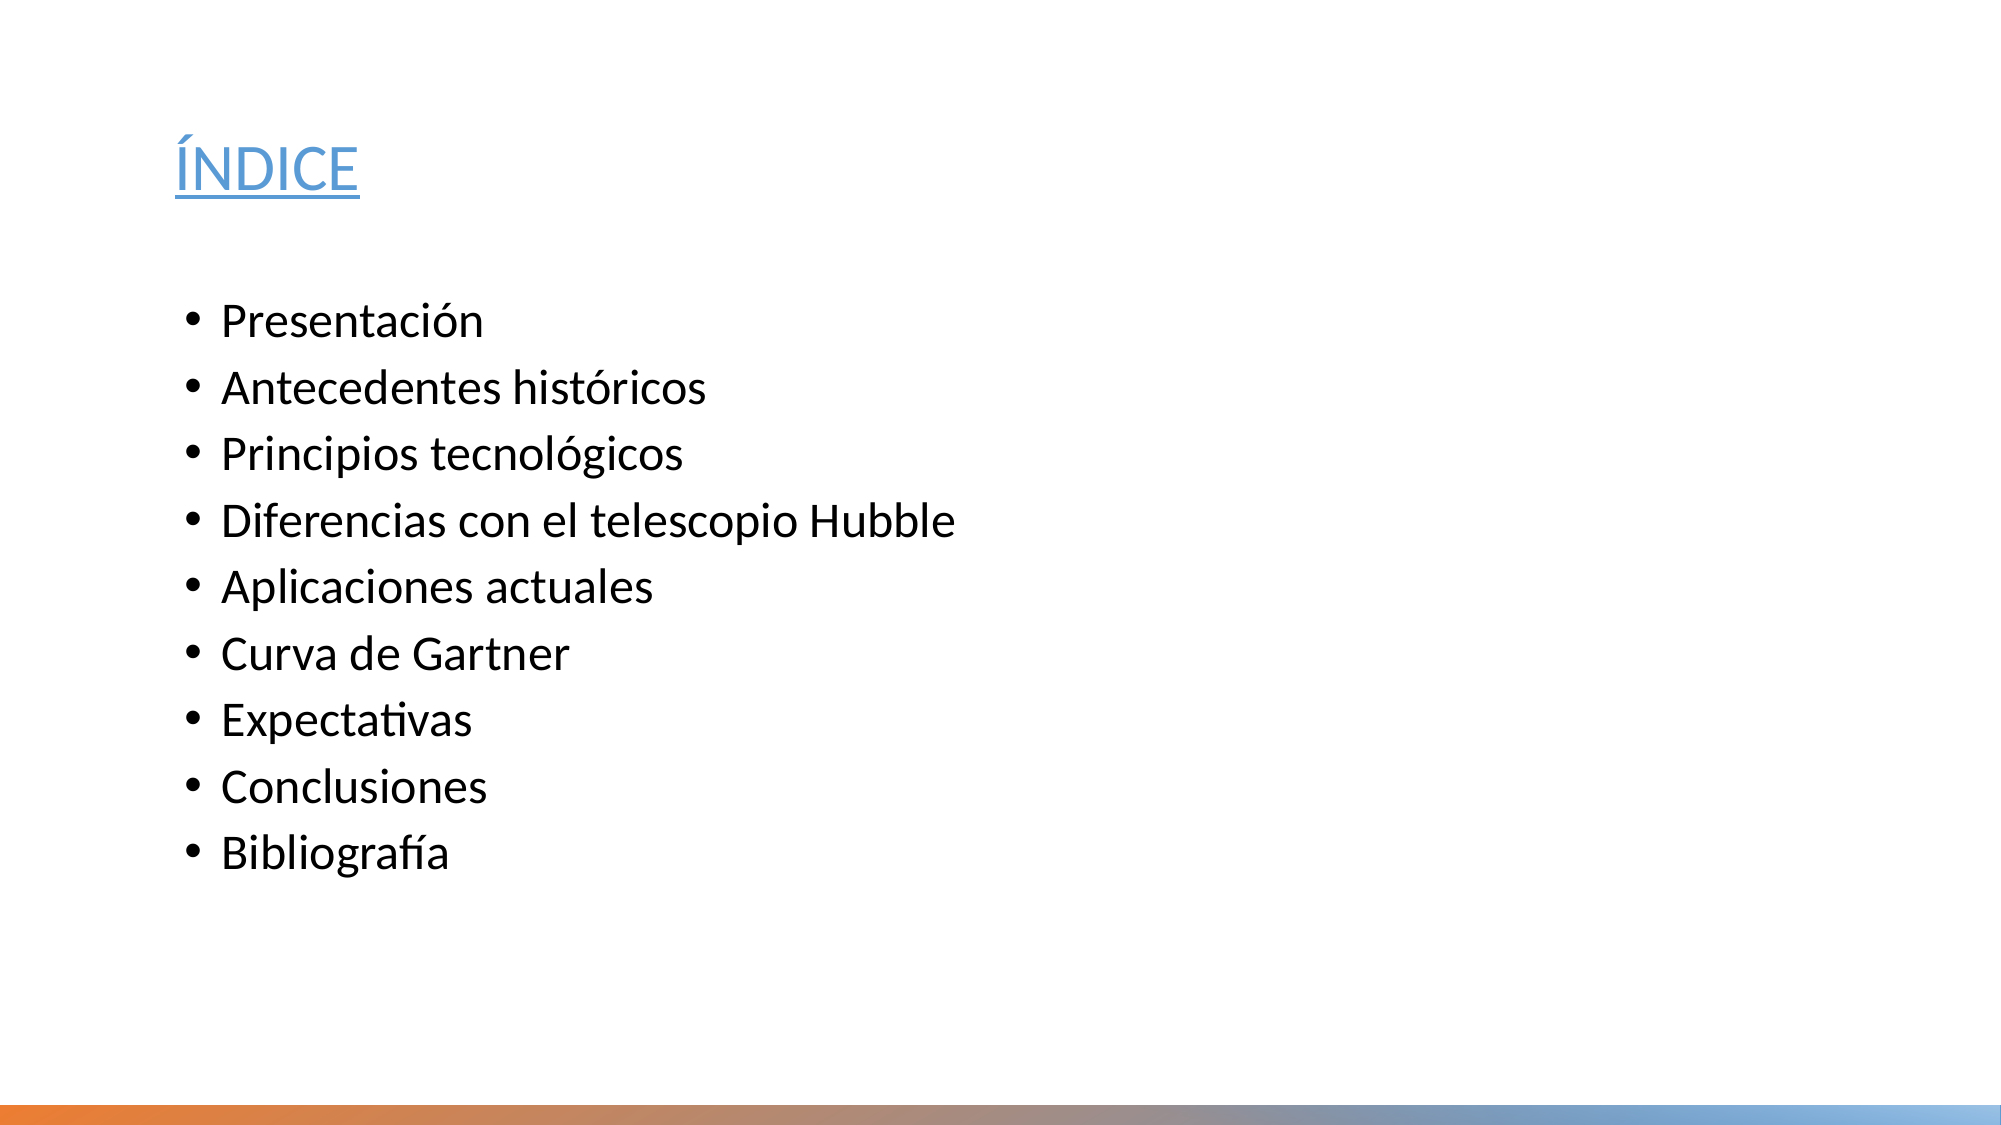

ÍNDICE
Presentación
Antecedentes históricos
Principios tecnológicos
Diferencias con el telescopio Hubble
Aplicaciones actuales
Curva de Gartner
Expectativas
Conclusiones
Bibliografía